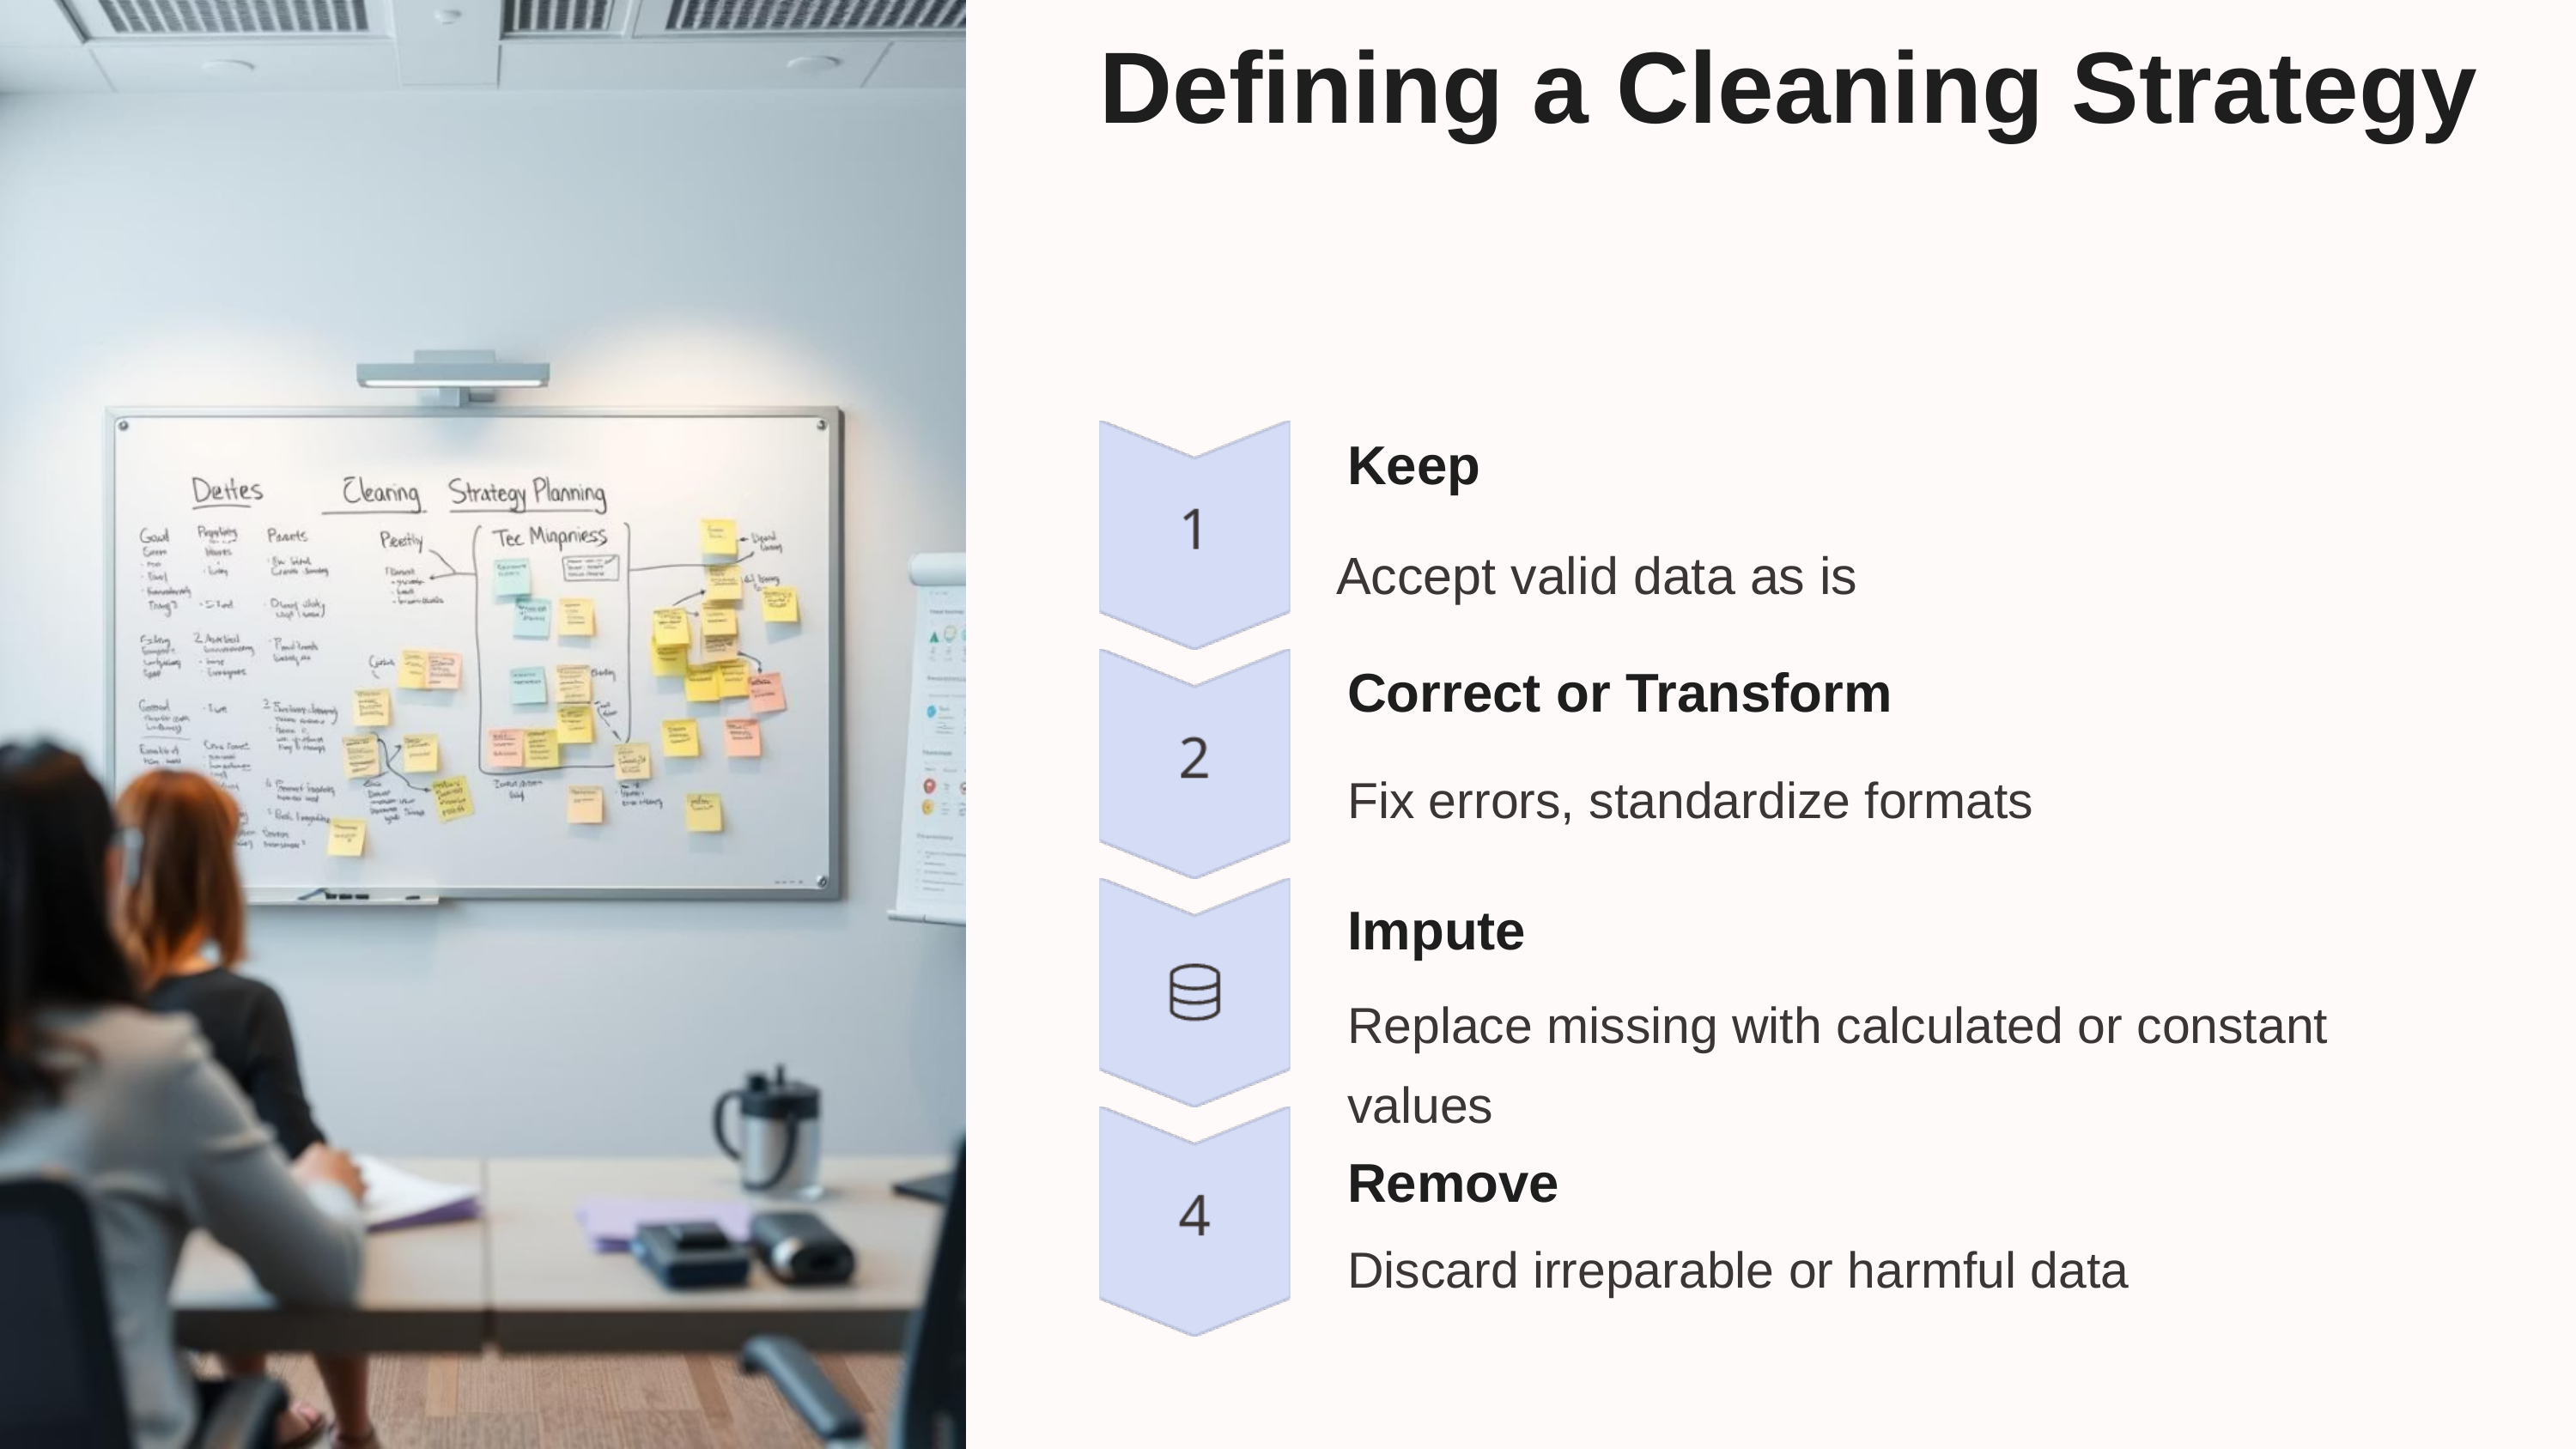

Defining a Cleaning Strategy

Keep

Accept valid data as is

Correct or Transform

Fix errors, standardize formats

Impute

Replace missing with calculated or constant values

Remove

Discard irreparable or harmful data